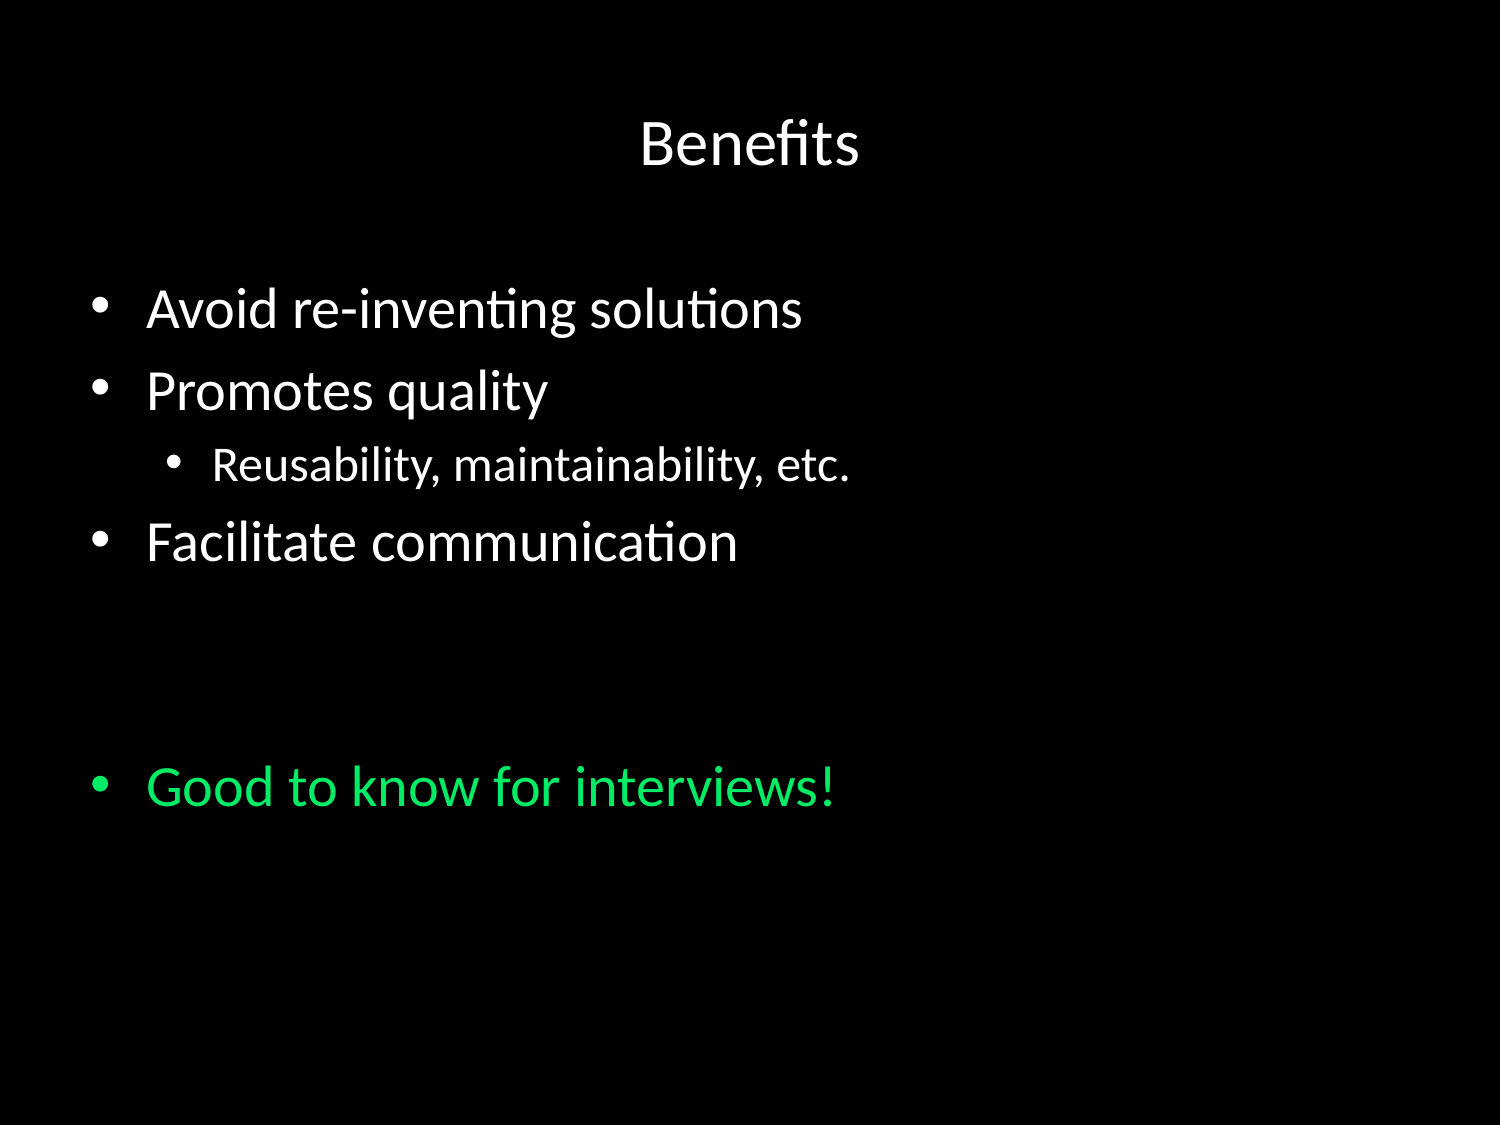

# Benefits
Avoid re-inventing solutions
Promotes quality
Reusability, maintainability, etc.
Facilitate communication

Good to know for interviews!